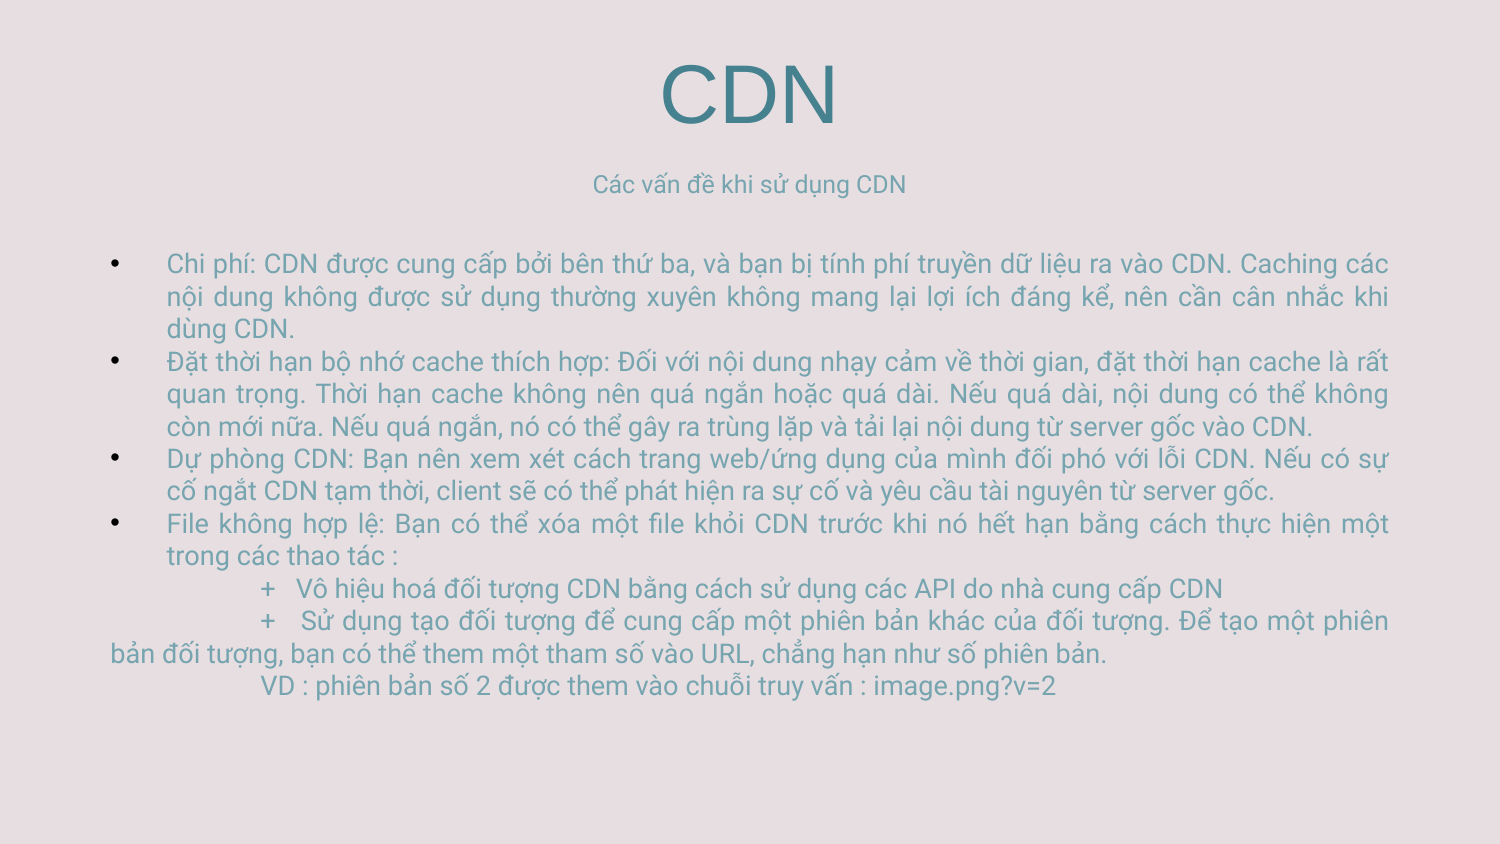

CDN
Các vấn đề khi sử dụng CDN

Chi phí: CDN được cung cấp bởi bên thứ ba, và bạn bị tính phí truyền dữ liệu ra vào CDN. Caching các nội dung không được sử dụng thường xuyên không mang lại lợi ích đáng kể, nên cần cân nhắc khi dùng CDN.
Đặt thời hạn bộ nhớ cache thích hợp: Đối với nội dung nhạy cảm về thời gian, đặt thời hạn cache là rất quan trọng. Thời hạn cache không nên quá ngắn hoặc quá dài. Nếu quá dài, nội dung có thể không còn mới nữa. Nếu quá ngắn, nó có thể gây ra trùng lặp và tải lại nội dung từ server gốc vào CDN.
Dự phòng CDN: Bạn nên xem xét cách trang web/ứng dụng của mình đối phó với lỗi CDN. Nếu có sự cố ngắt CDN tạm thời, client sẽ có thể phát hiện ra sự cố và yêu cầu tài nguyên từ server gốc.
File không hợp lệ: Bạn có thể xóa một file khỏi CDN trước khi nó hết hạn bằng cách thực hiện một trong các thao tác :
	+   Vô hiệu hoá đối tượng CDN bằng cách sử dụng các API do nhà cung cấp CDN
	+   Sử dụng tạo đối tượng để cung cấp một phiên bản khác của đối tượng. Để tạo một phiên bản đối tượng, bạn có thể them một tham số vào URL, chẳng hạn như số phiên bản.
	VD : phiên bản số 2 được them vào chuỗi truy vấn : image.png?v=2